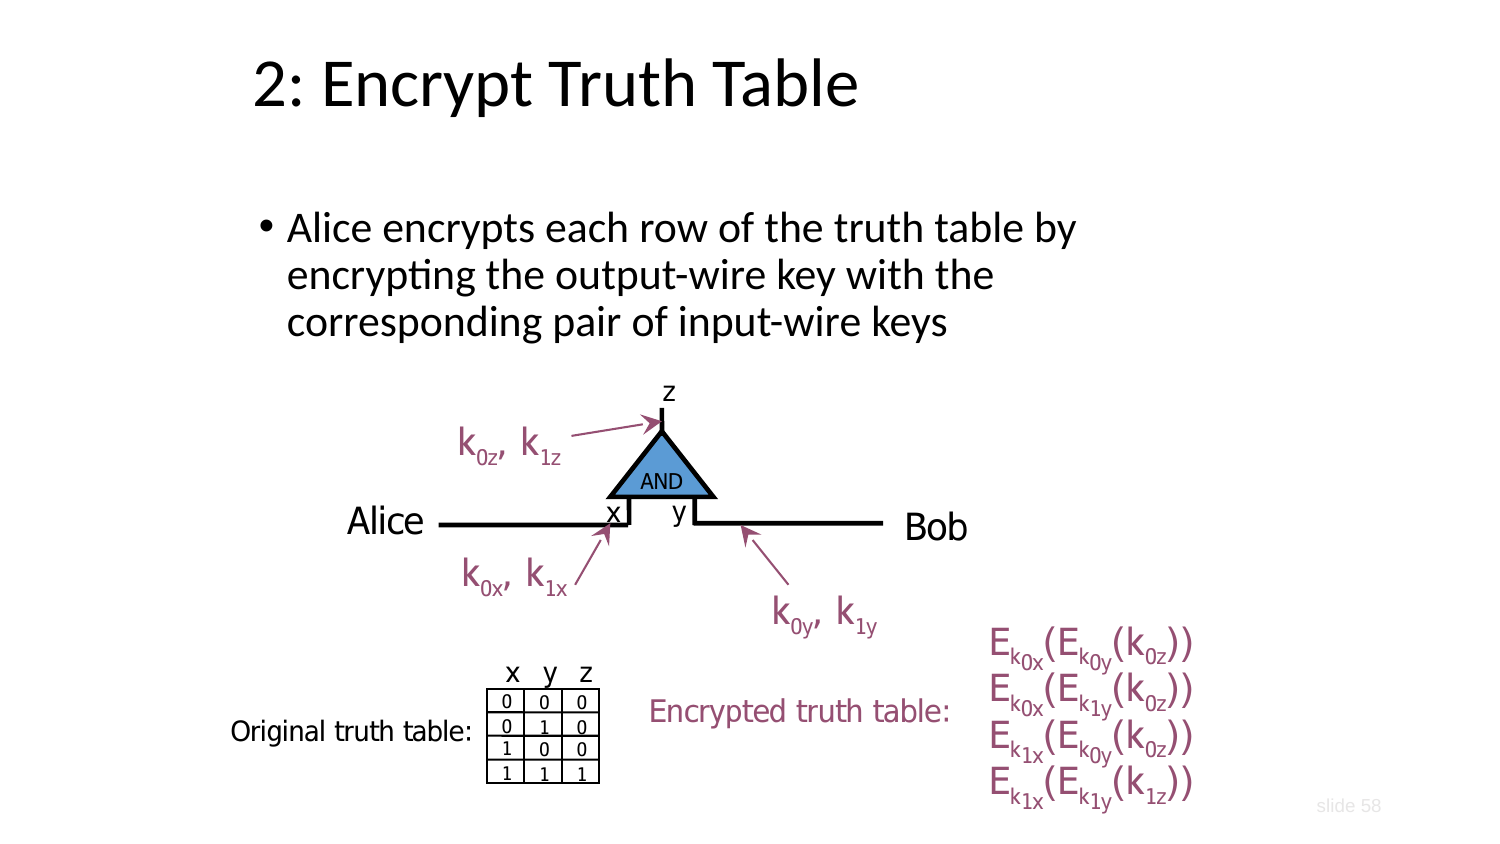

# 2: Encrypt Truth Table
Alice encrypts each row of the truth table by encrypting the output-wire key with the corresponding pair of input-wire keys
z

k0z, k1z

AND
y
x
Alice
Bob

k0x, k1x
k0y, k1y
Ek0x(Ek0y(k0z))
y
x
z
Ek0x(Ek1y(k0z))
0
0
0
Encrypted truth table:

Ek1x(Ek0y(k0z))
Original truth table:
0
1
0

1
0
0

Ek1x(Ek1y(k1z))
1
1
1

slide 58